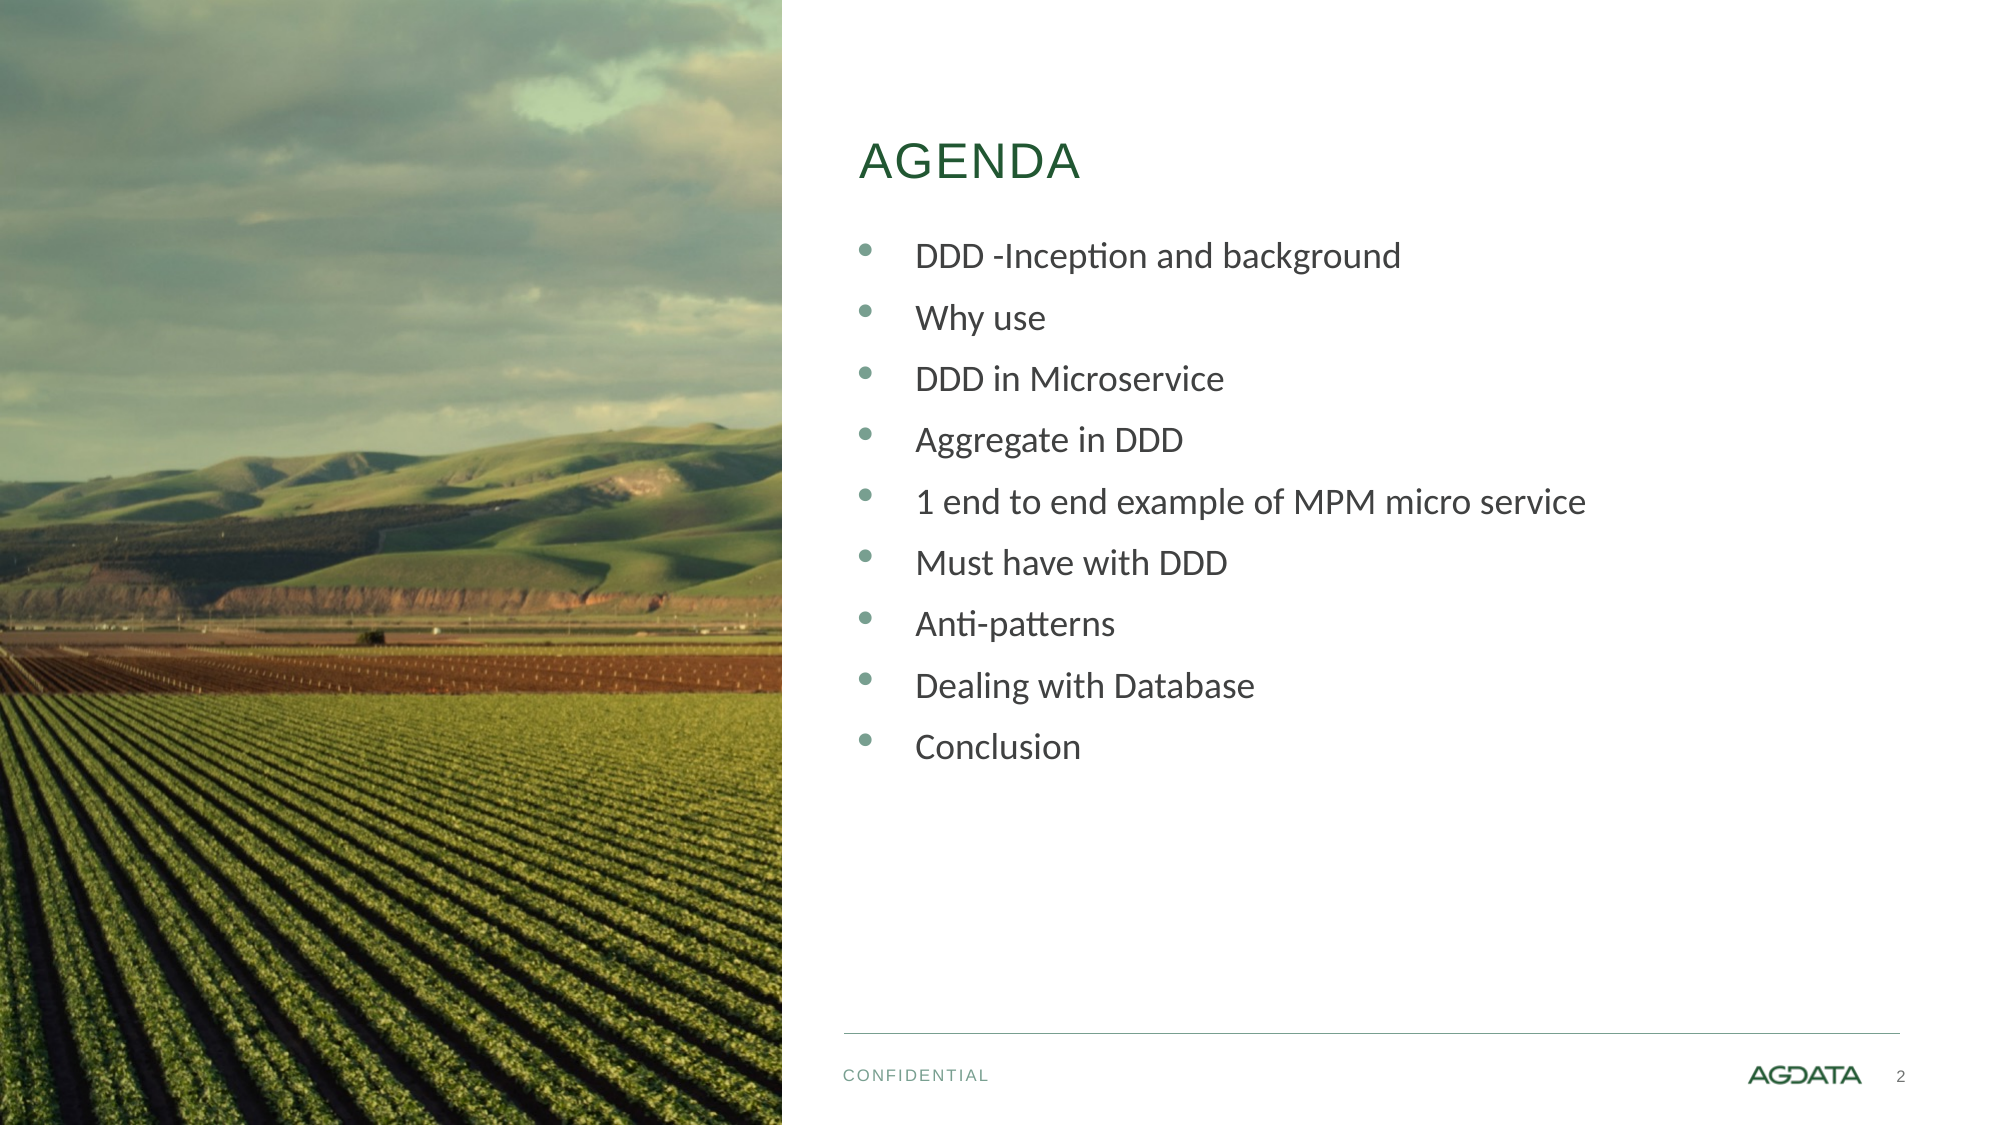

# Agenda
DDD -Inception and background
Why use
DDD in Microservice
Aggregate in DDD
1 end to end example of MPM micro service
Must have with DDD
Anti-patterns
Dealing with Database
Conclusion